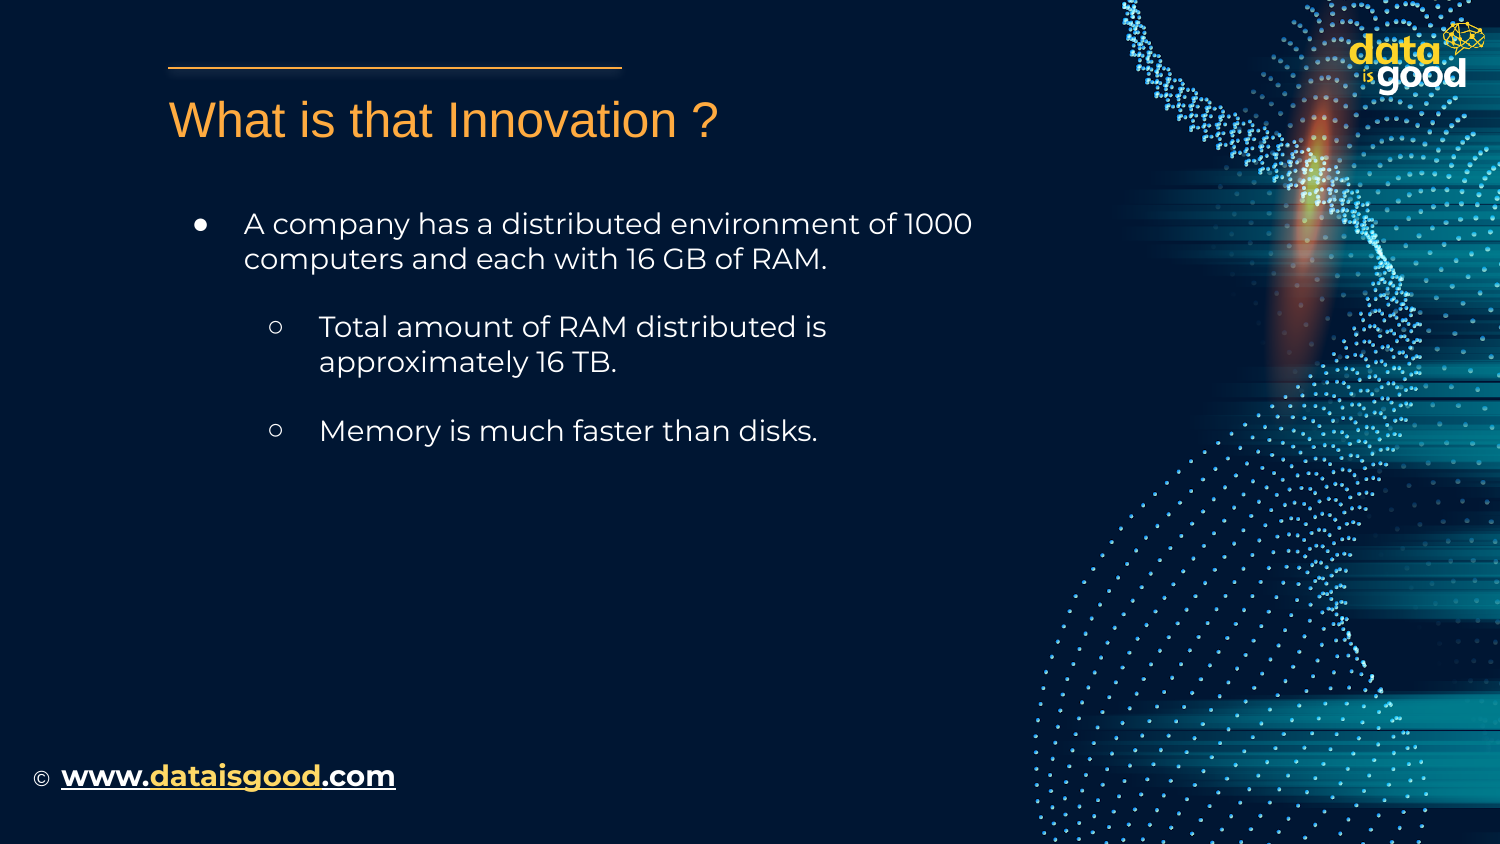

# What is that Innovation ?
A company has a distributed environment of 1000 computers and each with 16 GB of RAM.
Total amount of RAM distributed is approximately 16 TB.
Memory is much faster than disks.